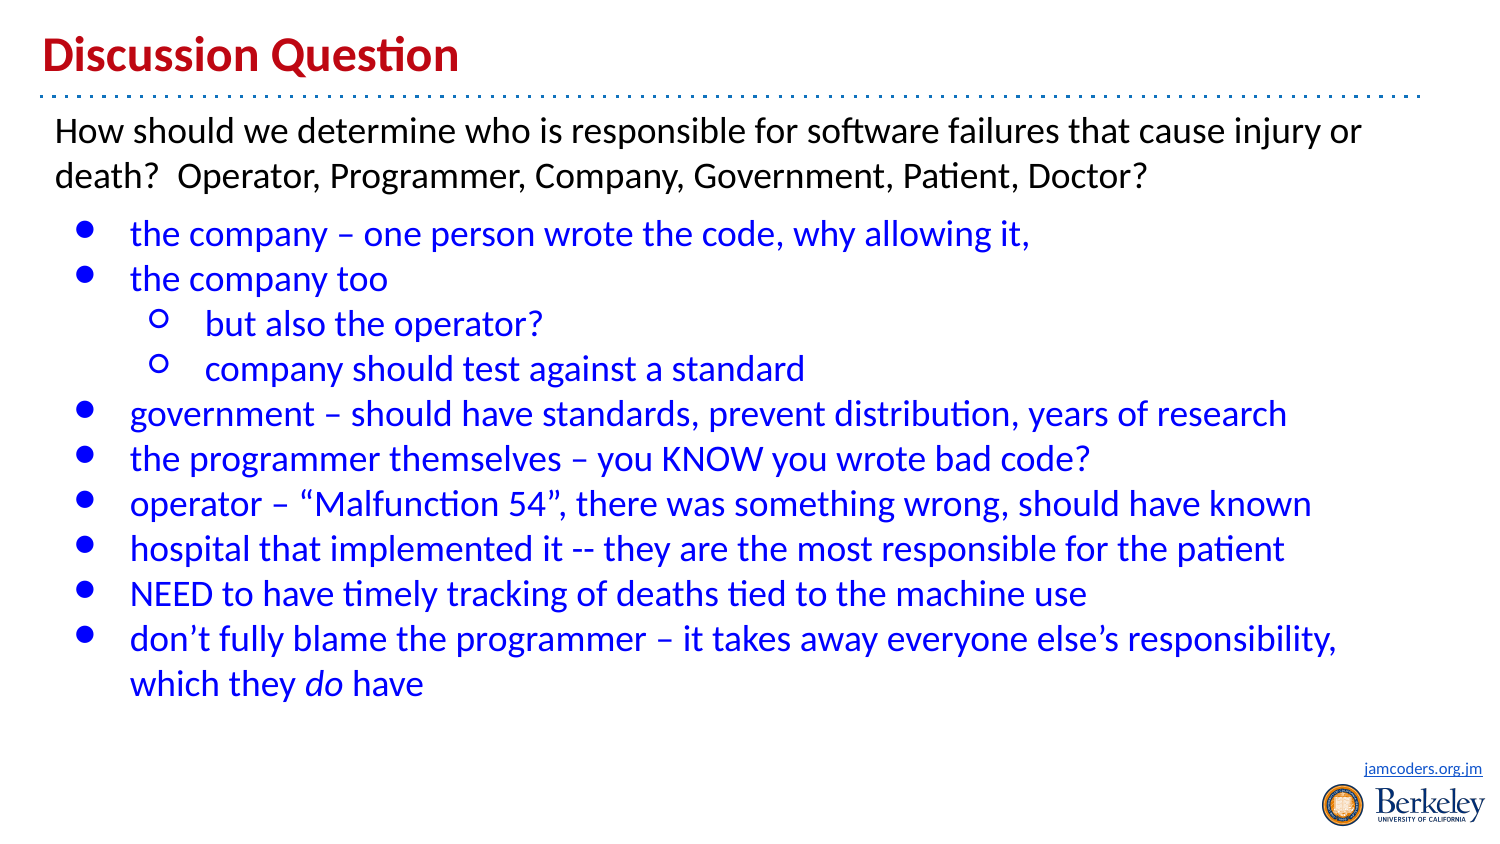

# Discussion Question
How should we determine who is responsible for software failures that cause injury or death?  Operator, Programmer, Company, Government, Patient, Doctor?
the company – one person wrote the code, why allowing it,
the company too
but also the operator?
company should test against a standard
government – should have standards, prevent distribution, years of research
the programmer themselves – you KNOW you wrote bad code?
operator – “Malfunction 54”, there was something wrong, should have known
hospital that implemented it -- they are the most responsible for the patient
NEED to have timely tracking of deaths tied to the machine use
don’t fully blame the programmer – it takes away everyone else’s responsibility, which they do have